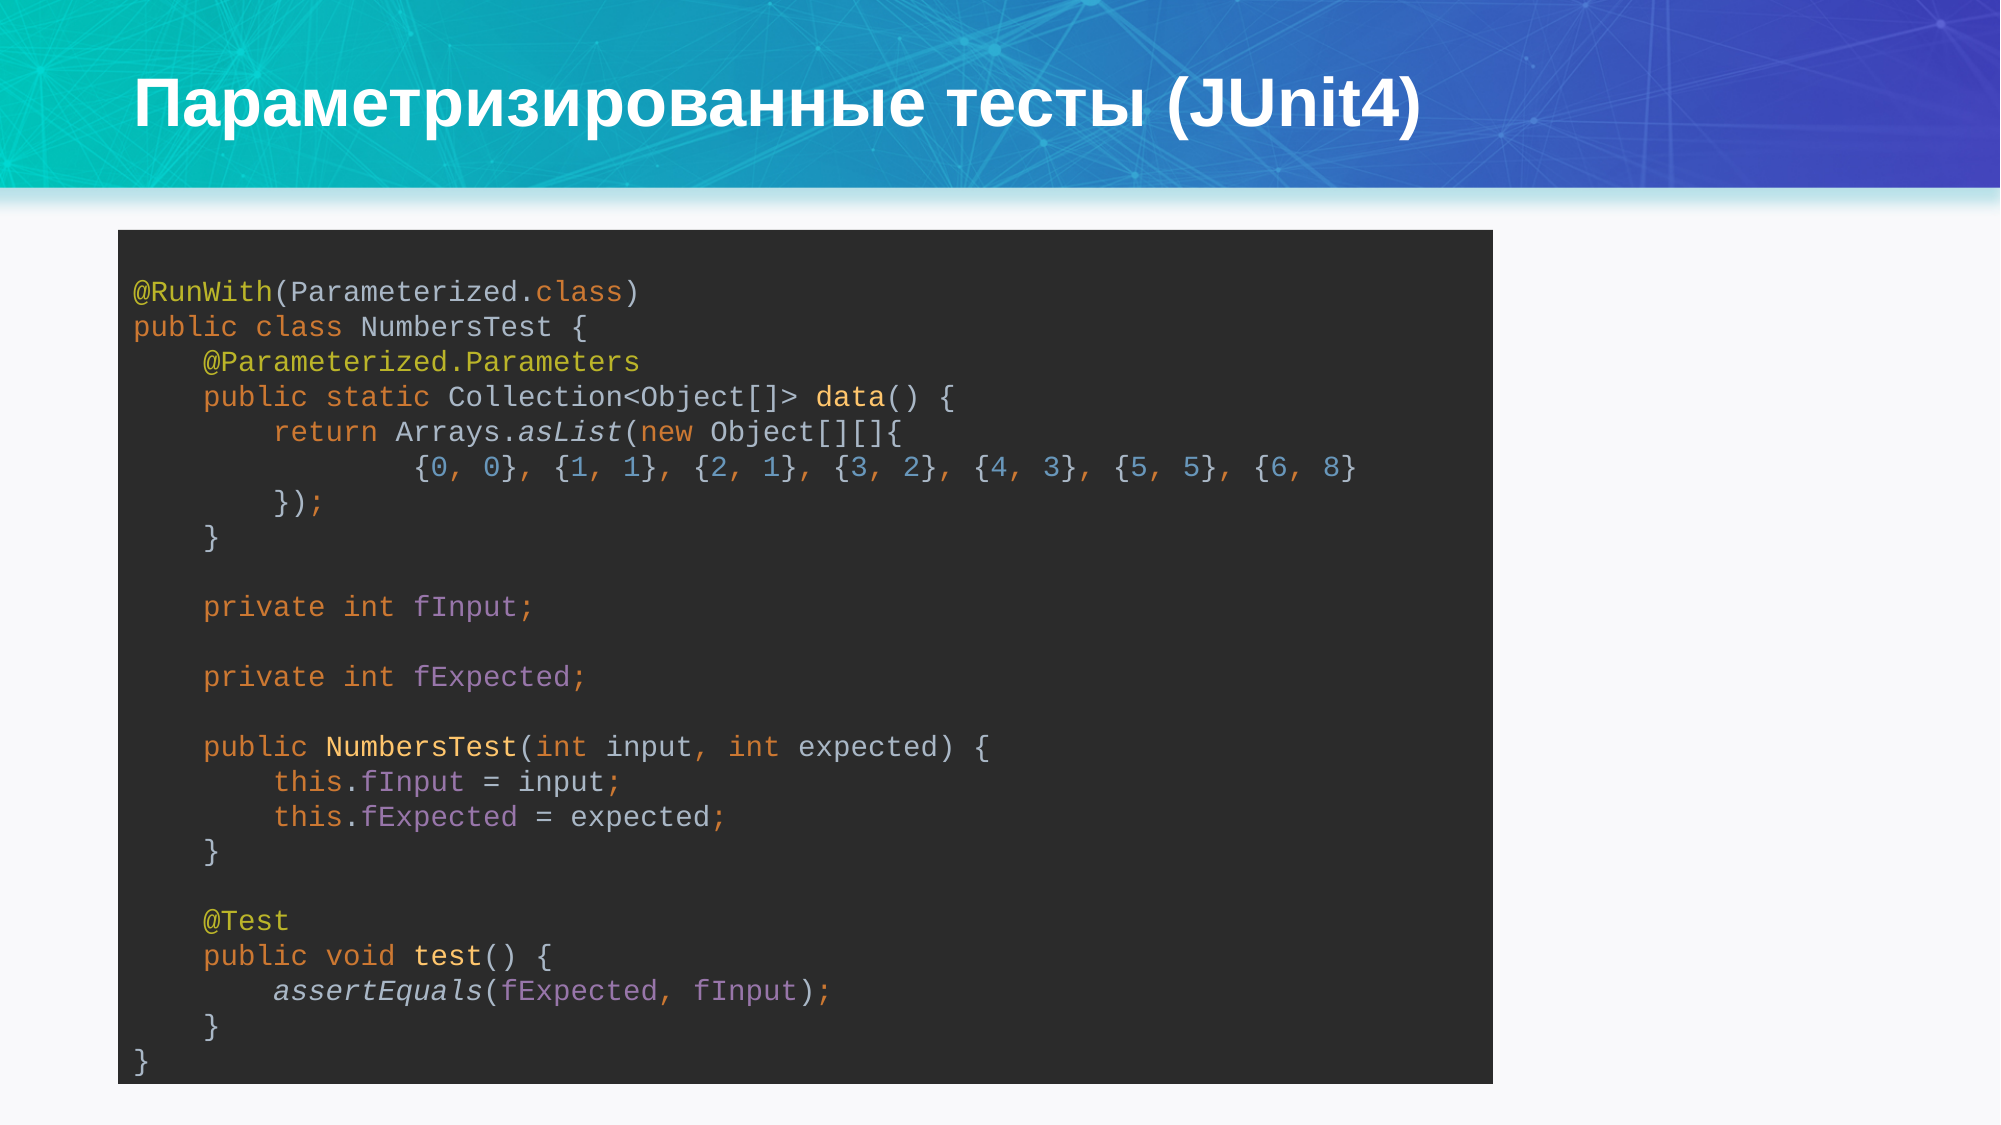

Параметризированные тесты (JUnit4)

@RunWith(Parameterized.class)
public class NumbersTest {
    @Parameterized.Parameters
    public static Collection<Object[]> data() {
        return Arrays.asList(new Object[][]{
                {0, 0}, {1, 1}, {2, 1}, {3, 2}, {4, 3}, {5, 5}, {6, 8}
        });
    }
    private int fInput;
    private int fExpected;
    public NumbersTest(int input, int expected) {
        this.fInput = input;
        this.fExpected = expected;
    }
    @Test
    public void test() {
        assertEquals(fExpected, fInput);
    }
}